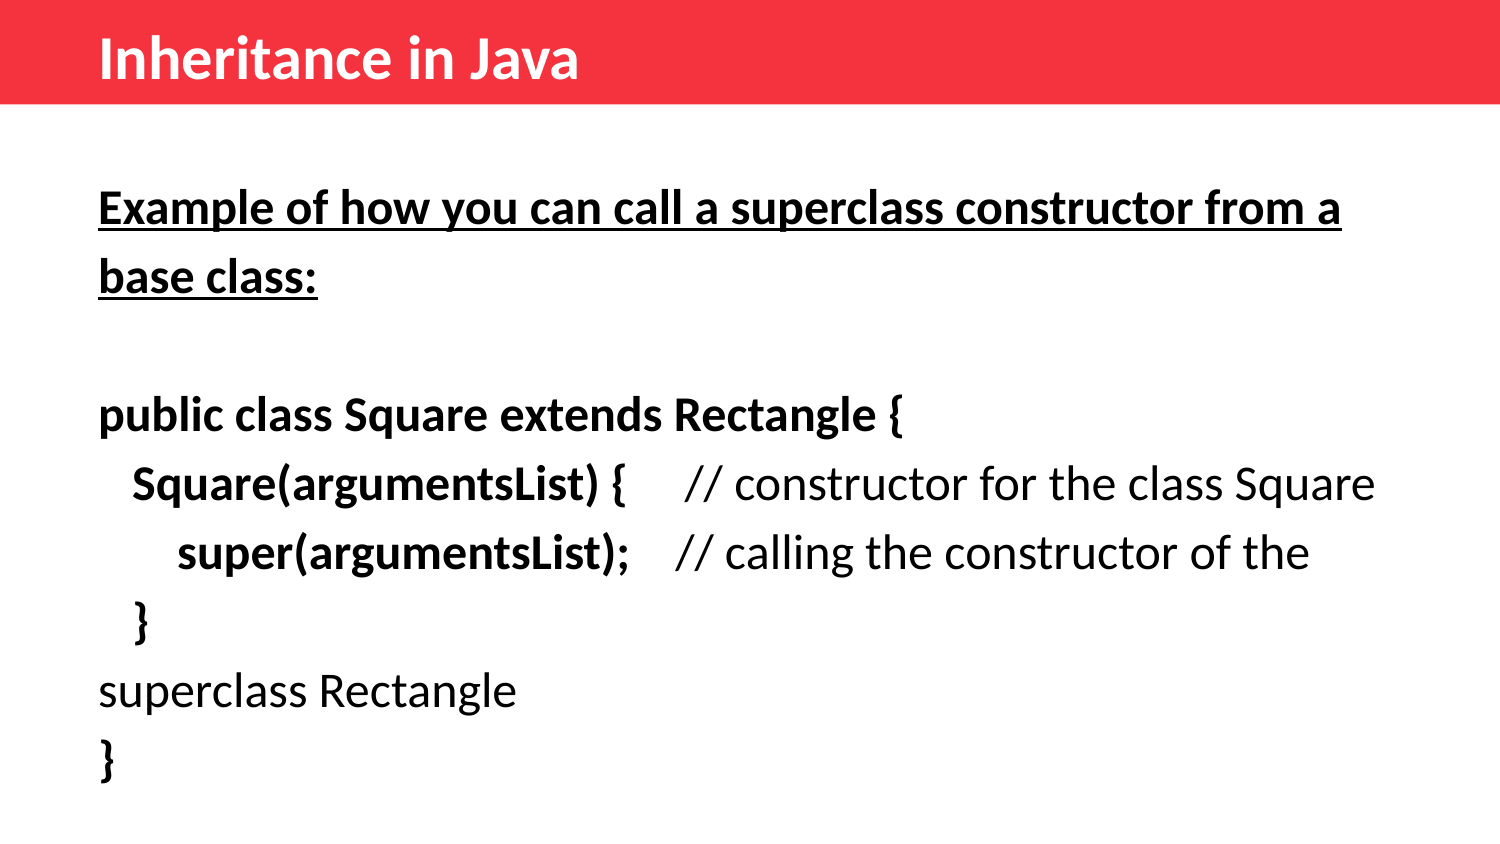

Inheritance in Java

Example of how you can call a superclass constructor from a base class:

public class Square extends Rectangle {
   Square(argumentsList) {     // constructor for the class Square
       super(argumentsList);    // calling the constructor of the
   }							         superclass Rectangle
}